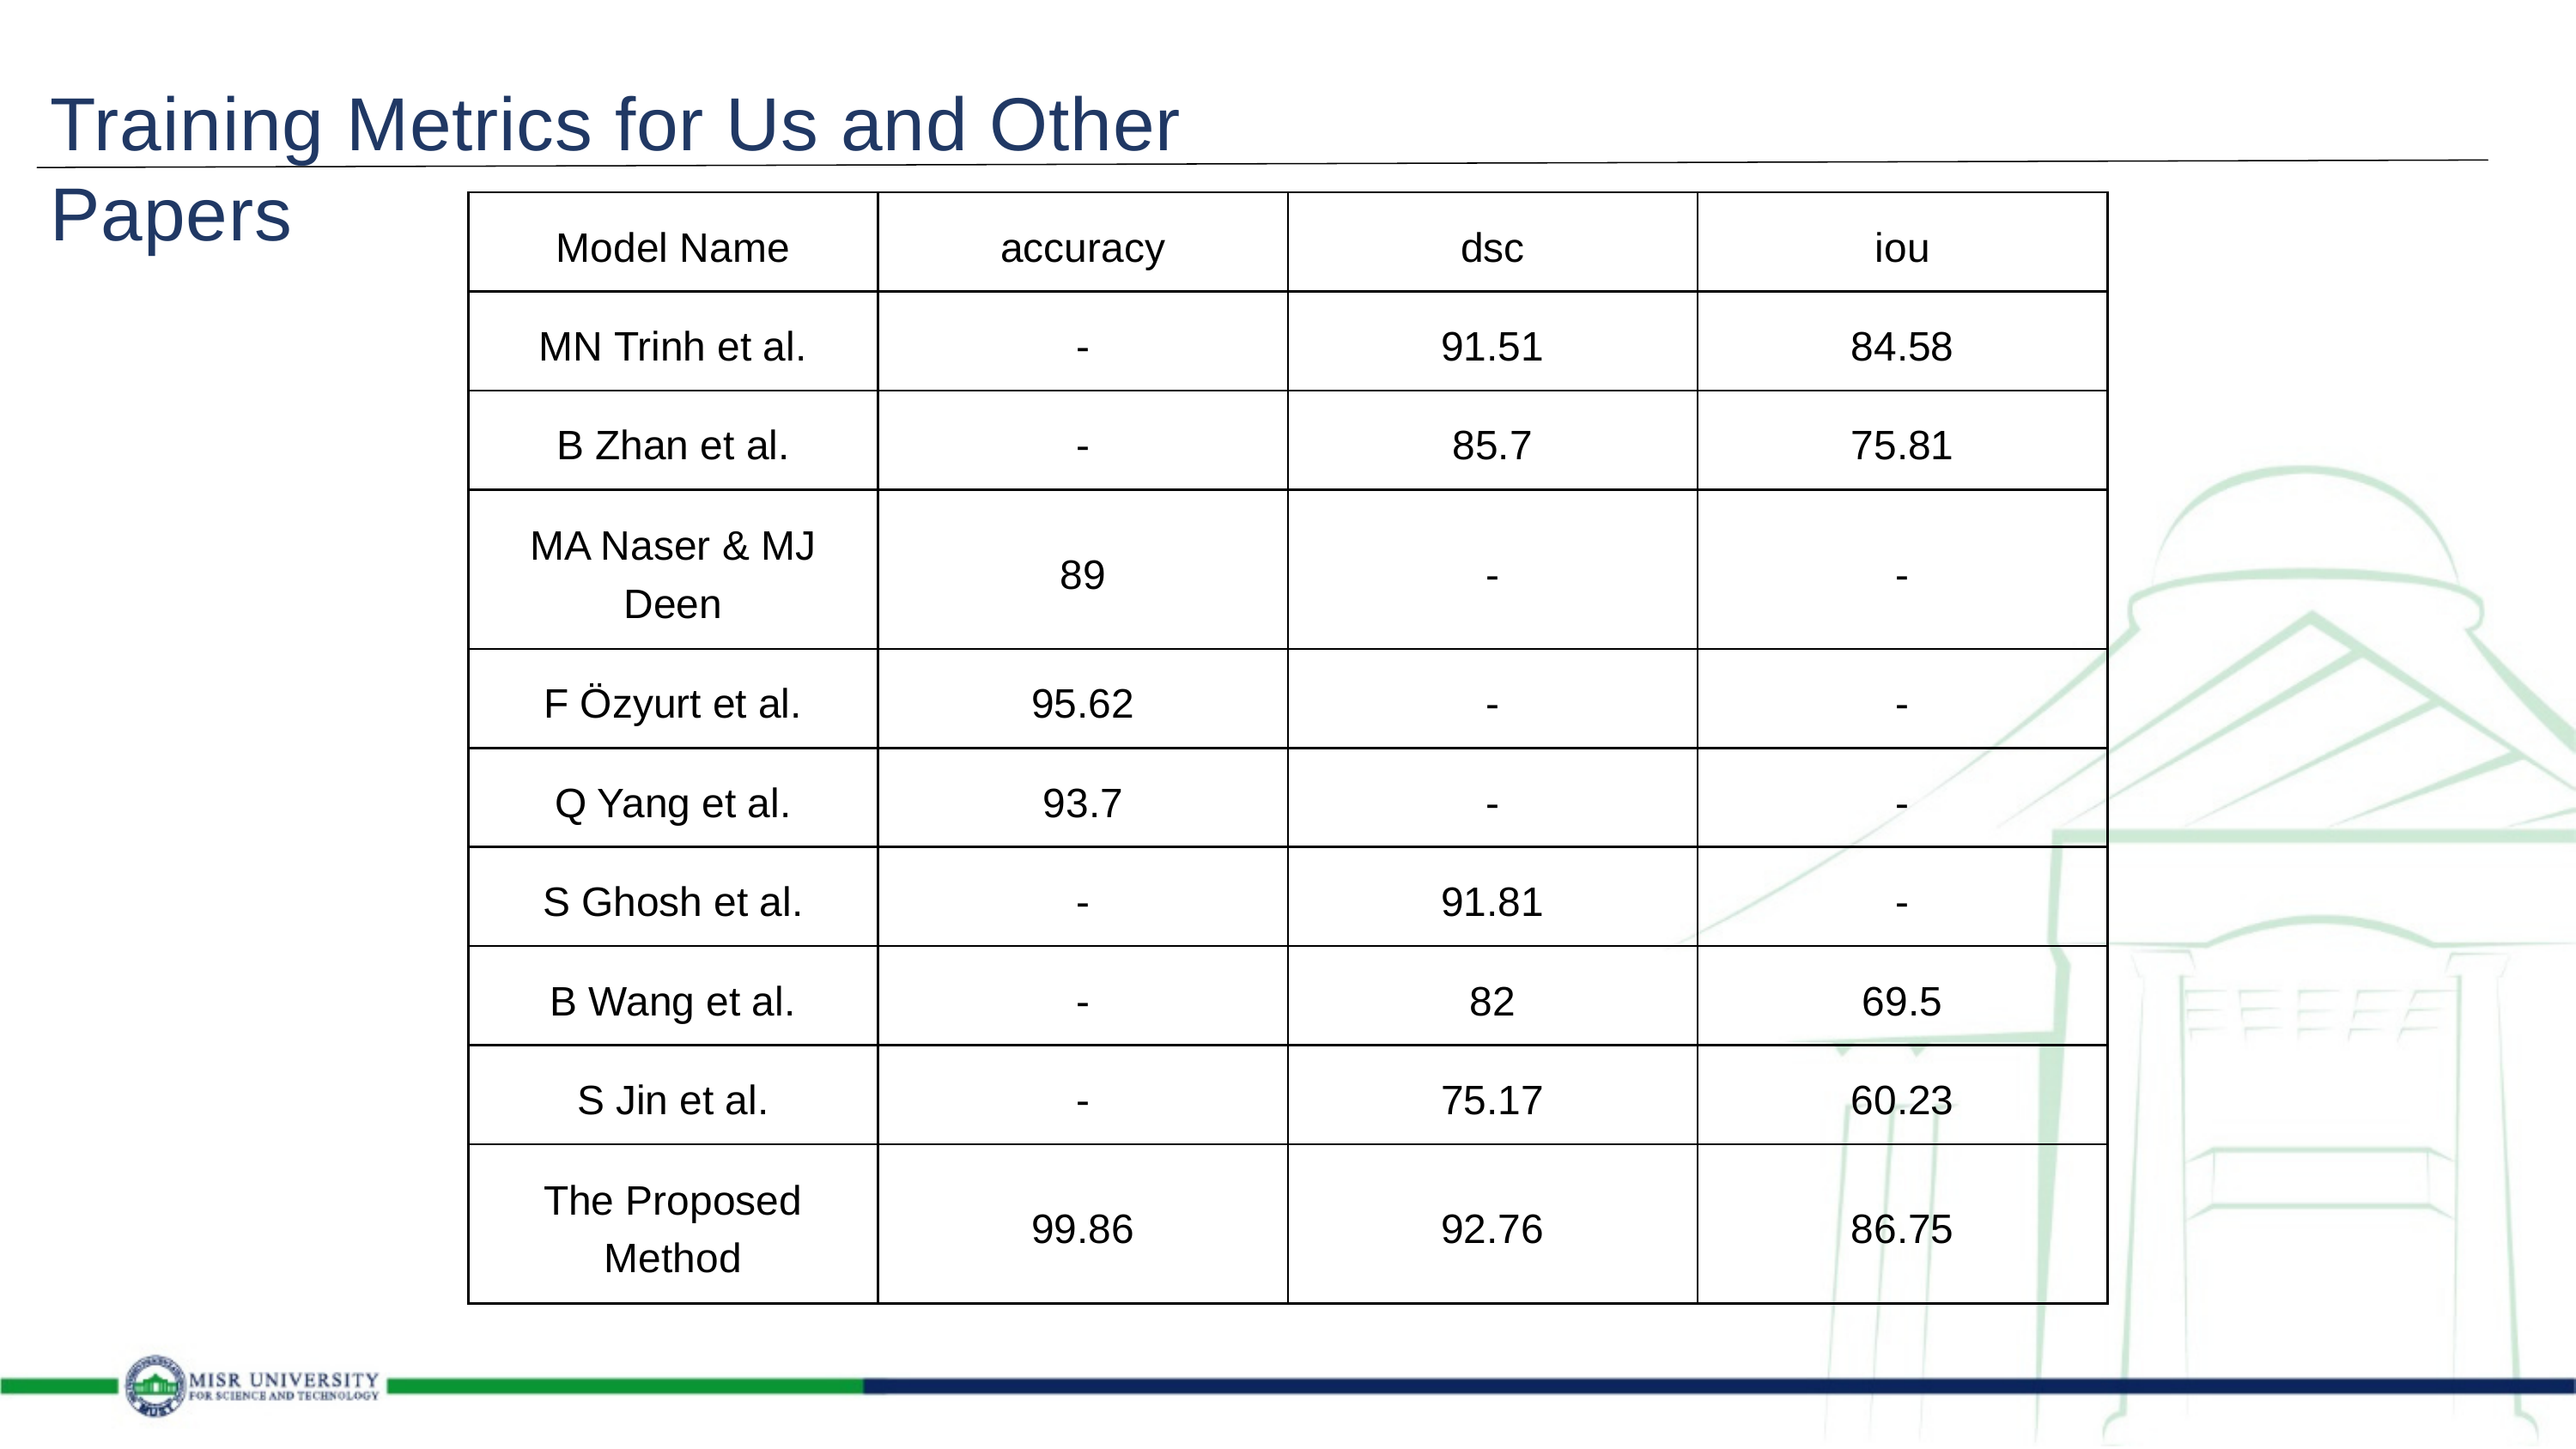

Training Metrics for Us and Other Papers

| Model Name | accuracy | dsc | iou |
| --- | --- | --- | --- |
| MN Trinh et al. | - | 91.51 | 84.58 |
| B Zhan et al. | - | 85.7 | 75.81 |
| MA Naser & MJ Deen | 89 | - | - |
| F Özyurt et al. | 95.62 | - | - |
| Q Yang et al. | 93.7 | - | - |
| S Ghosh et al. | - | 91.81 | - |
| B Wang et al. | - | 82 | 69.5 |
| S Jin et al. | - | 75.17 | 60.23 |
| The Proposed Method | 99.86 | 92.76 | 86.75 |